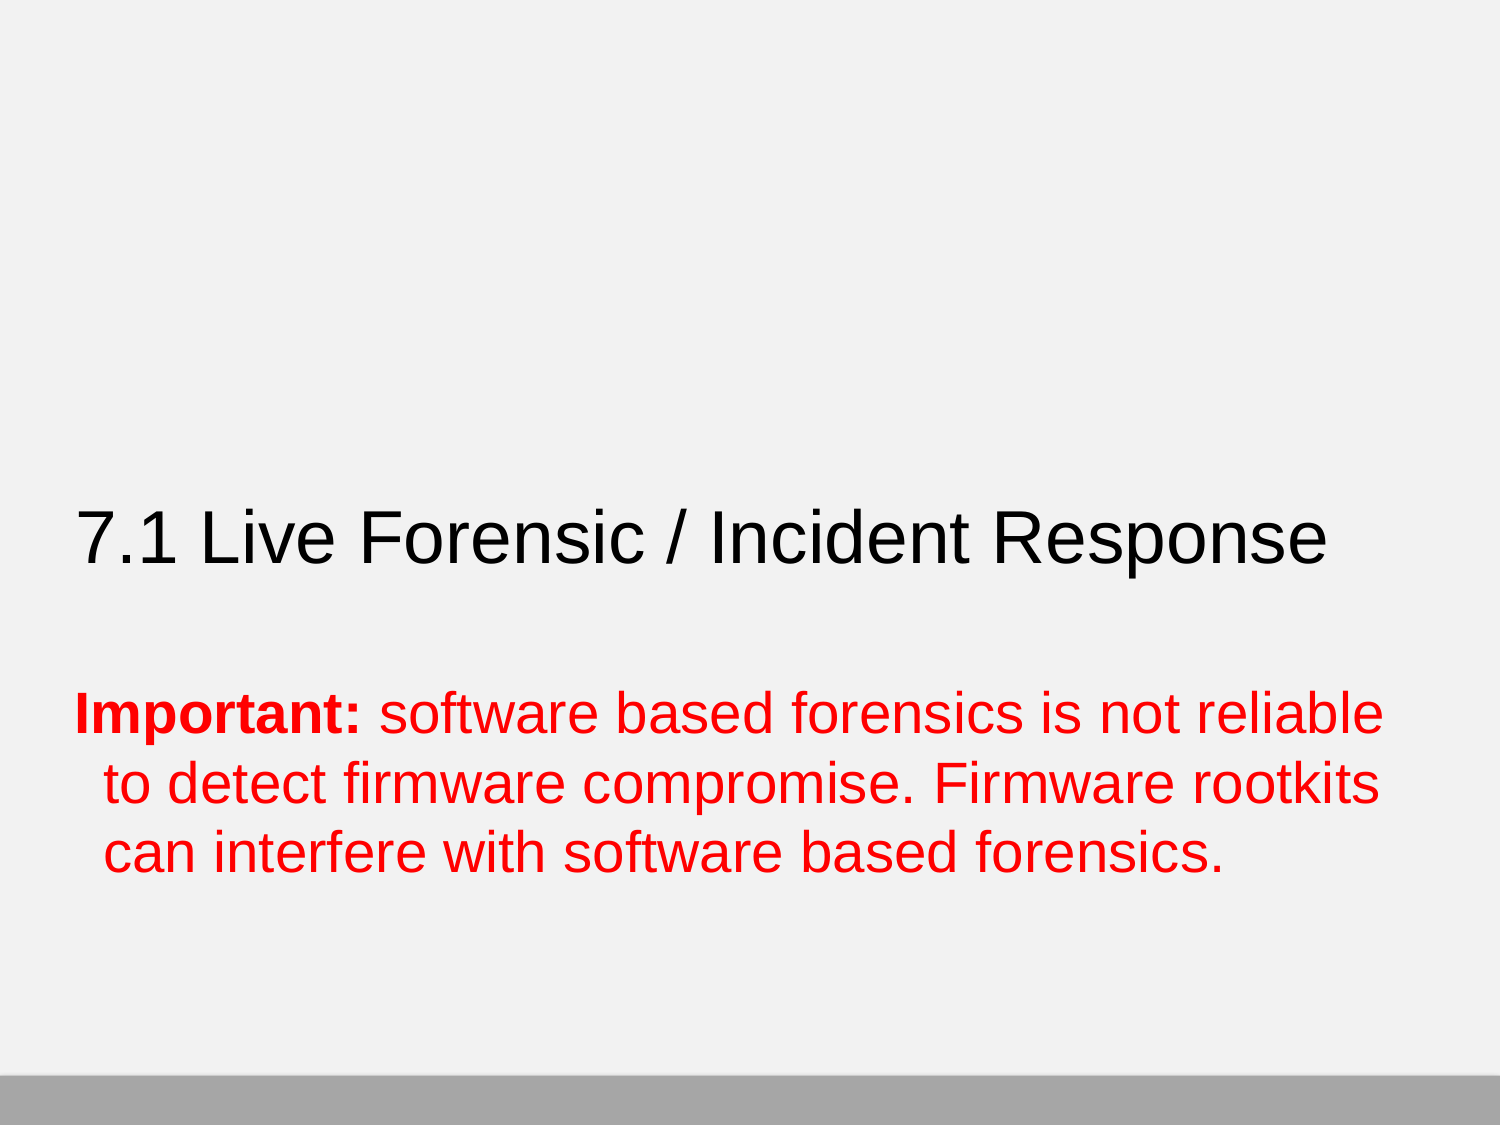

# 7.1 Live Forensic / Incident Response
Important: software based forensics is not reliable to detect firmware compromise. Firmware rootkits can interfere with software based forensics.